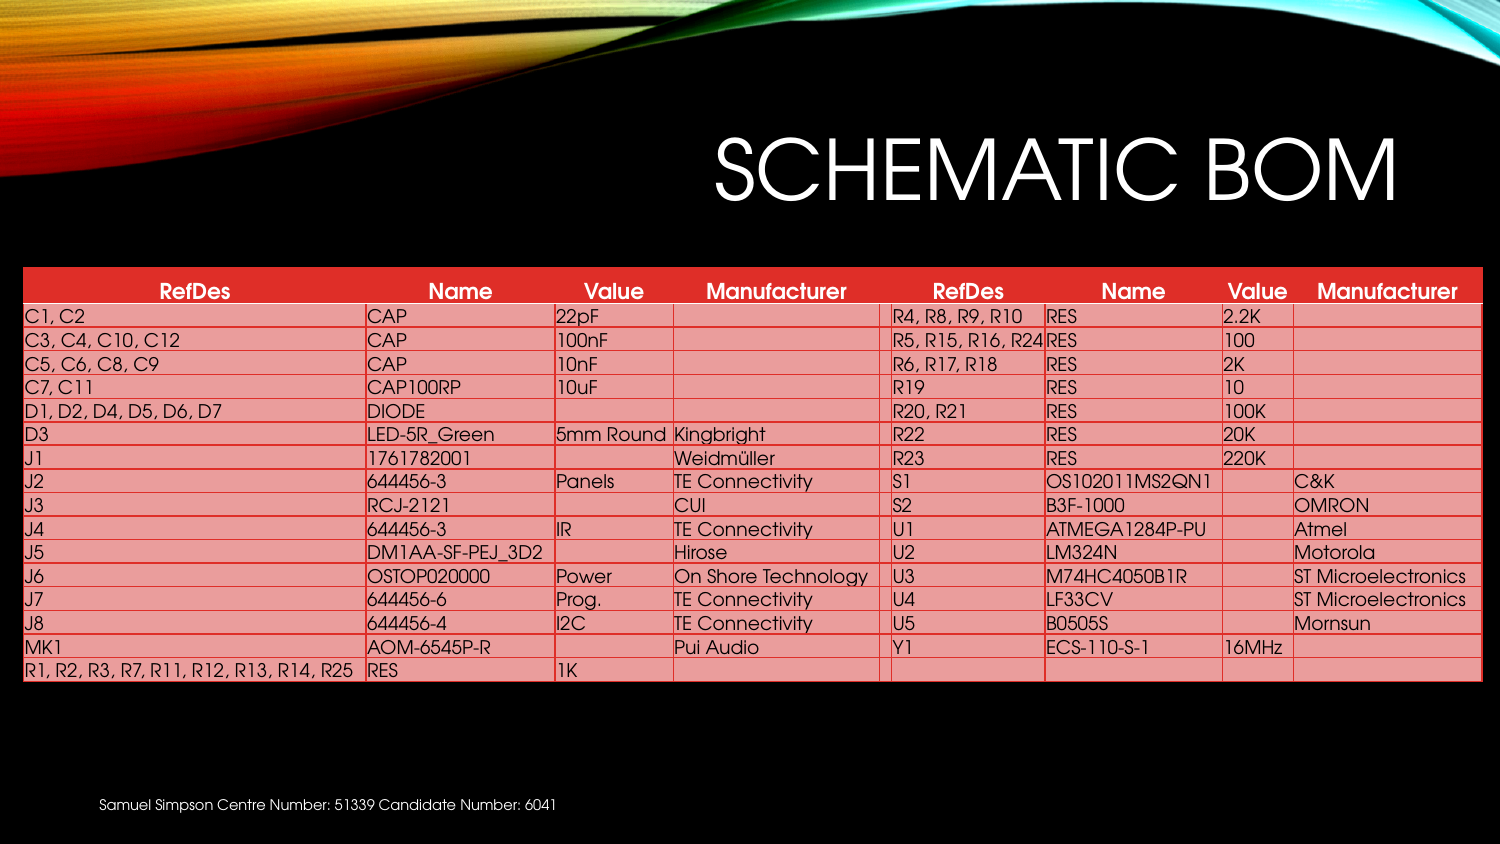

# Schematic BOM
| RefDes | Name | Value | Manufacturer |  | RefDes | Name | Value | Manufacturer |
| --- | --- | --- | --- | --- | --- | --- | --- | --- |
| C1, C2 | CAP | 22pF |  |  | R4, R8, R9, R10 | RES | 2.2K |  |
| C3, C4, C10, C12 | CAP | 100nF |  |  | R5, R15, R16, R24 | RES | 100 |  |
| C5, C6, C8, C9 | CAP | 10nF |  |  | R6, R17, R18 | RES | 2K |  |
| C7, C11 | CAP100RP | 10uF |  |  | R19 | RES | 10 |  |
| D1, D2, D4, D5, D6, D7 | DIODE |  |  |  | R20, R21 | RES | 100K |  |
| D3 | LED-5R\_Green | 5mm Round | Kingbright |  | R22 | RES | 20K |  |
| J1 | 1761782001 |  | Weidmüller |  | R23 | RES | 220K |  |
| J2 | 644456-3 | Panels | TE Connectivity |  | S1 | OS102011MS2QN1 |  | C&K |
| J3 | RCJ-2121 |  | CUI |  | S2 | B3F-1000 |  | OMRON |
| J4 | 644456-3 | IR | TE Connectivity |  | U1 | ATMEGA1284P-PU |  | Atmel |
| J5 | DM1AA-SF-PEJ\_3D2 |  | Hirose |  | U2 | LM324N |  | Motorola |
| J6 | OSTOP020000 | Power | On Shore Technology |  | U3 | M74HC4050B1R |  | ST Microelectronics |
| J7 | 644456-6 | Prog. | TE Connectivity |  | U4 | LF33CV |  | ST Microelectronics |
| J8 | 644456-4 | I2C | TE Connectivity |  | U5 | B0505S |  | Mornsun |
| MK1 | AOM-6545P-R |  | Pui Audio |  | Y1 | ECS-110-S-1 | 16MHz |  |
| R1, R2, R3, R7, R11, R12, R13, R14, R25 | RES | 1K |  |  |  |  |  |  |
Samuel Simpson Centre Number: 51339 Candidate Number: 6041
| RefDes | Name | Value | Manufacturer | Quantity |
| --- | --- | --- | --- | --- |
| C1 | CAP | 22pF |  | 1 |
| C2 | CAP | 22pF |  | 1 |
| C3 | CAP | 0.1uF |  | 1 |
| C4 | CAP | 0.1uF |  | 1 |
| C5 | CAP | 10nF |  | 1 |
| C6 | CAP | 10nF |  | 1 |
| C7 | CAP100RP | 10uF |  | 1 |
| C8 | CAP |  |  | 1 |
| C9 | CAP | 10nF |  | 1 |
| C10 | CAP | 100nF |  | 1 |
| C11 | CAP100RP | 10uF |  | 1 |
| C12 | CAP | 100nF |  | 1 |
| D1 | DIODE |  |  | 1 |
| D2 | DIODE |  |  | 1 |
| D3 | LED-5R\_Green | 5mm Round | Kingbright | 1 |
| D4 | DIODE |  |  | 1 |
| D5 | DIODE |  |  | 1 |
| D6 | DIODE |  |  | 1 |
| D7 | DIODE |  |  | 1 |
| J1 | 1.76E+09 |  | Weidmüller | 1 |
| J2 | 644456-3 | Panels | TE Connectivity | 1 |
| J3 | RCJ-2121 |  | CUI | 1 |
| J4 | 644456-3 | IR | TE Connectivity | 1 |
| J5 | DM1AA-SF-PEJ\_3D2 |  | Hirose | 1 |
| J6 | OSTOP020000 | Power | On Shore Technology | 1 |
| J7 | 644456-6 | Prog. | TE Connectivity | 1 |
| J8 | 644456-4 | I2C | TE Connectivity | 1 |
| MK1 | AOM-6545P-R |  | Pui Audio | 1 |
| R1 | RES | 1K |  | 1 |
| R2 | RES | 1K |  | 1 |
| R3 | RES | 1K |  | 1 |
| R4 | RES | 2.2K |  | 1 |
| R5 | RES | 100 |  | 1 |
| R6 | RES | 2K |  | 1 |
| R7 | RES | 1K |  | 1 |
| R8 | RES | 2.2k |  | 1 |
| R9 | RES | 2.2K |  | 1 |
| R10 | RES | 2.2K |  | 1 |
| R11 | RES | 1K |  | 1 |
| R12 | RES | 1K |  | 1 |
| R13 | RES | 500 |  | 1 |
| R14 | RES | 500 |  | 1 |
| R15 | RES | 100 |  | 1 |
| R16 | RES | 100 |  | 1 |
| R17 | RES | 2K |  | 1 |
| R18 | RES | 2K |  | 1 |
| R19 | RES | 10 |  | 1 |
| R20 | RES | 100k |  | 1 |
| R21 | RES | 100k |  | 1 |
| R22 | RES | 20k |  | 1 |
| R23 | RES | 220k |  | 1 |
| R24 | RES | 100 |  | 1 |
| R25 | RES | 1k |  | 1 |
| S1 | OS102011MS2QN1 |  | C&K | 1 |
| S2 | B3F-1000 |  | OMRON | 1 |
| U1 | ATMEGA1284P-PU |  | Atmel | 1 |
| U2 | LM324N |  | Motorola | 1 |
| U3 | M74HC4050B1R |  | ST Microelectronics | 1 |
| U4 | LF33CV |  | ST Microelectronics | 1 |
| U5 | B0505S |  | Mornsun | 1 |
| Y1 | ECS-110-S-1 | 16MHz |  | 1 |